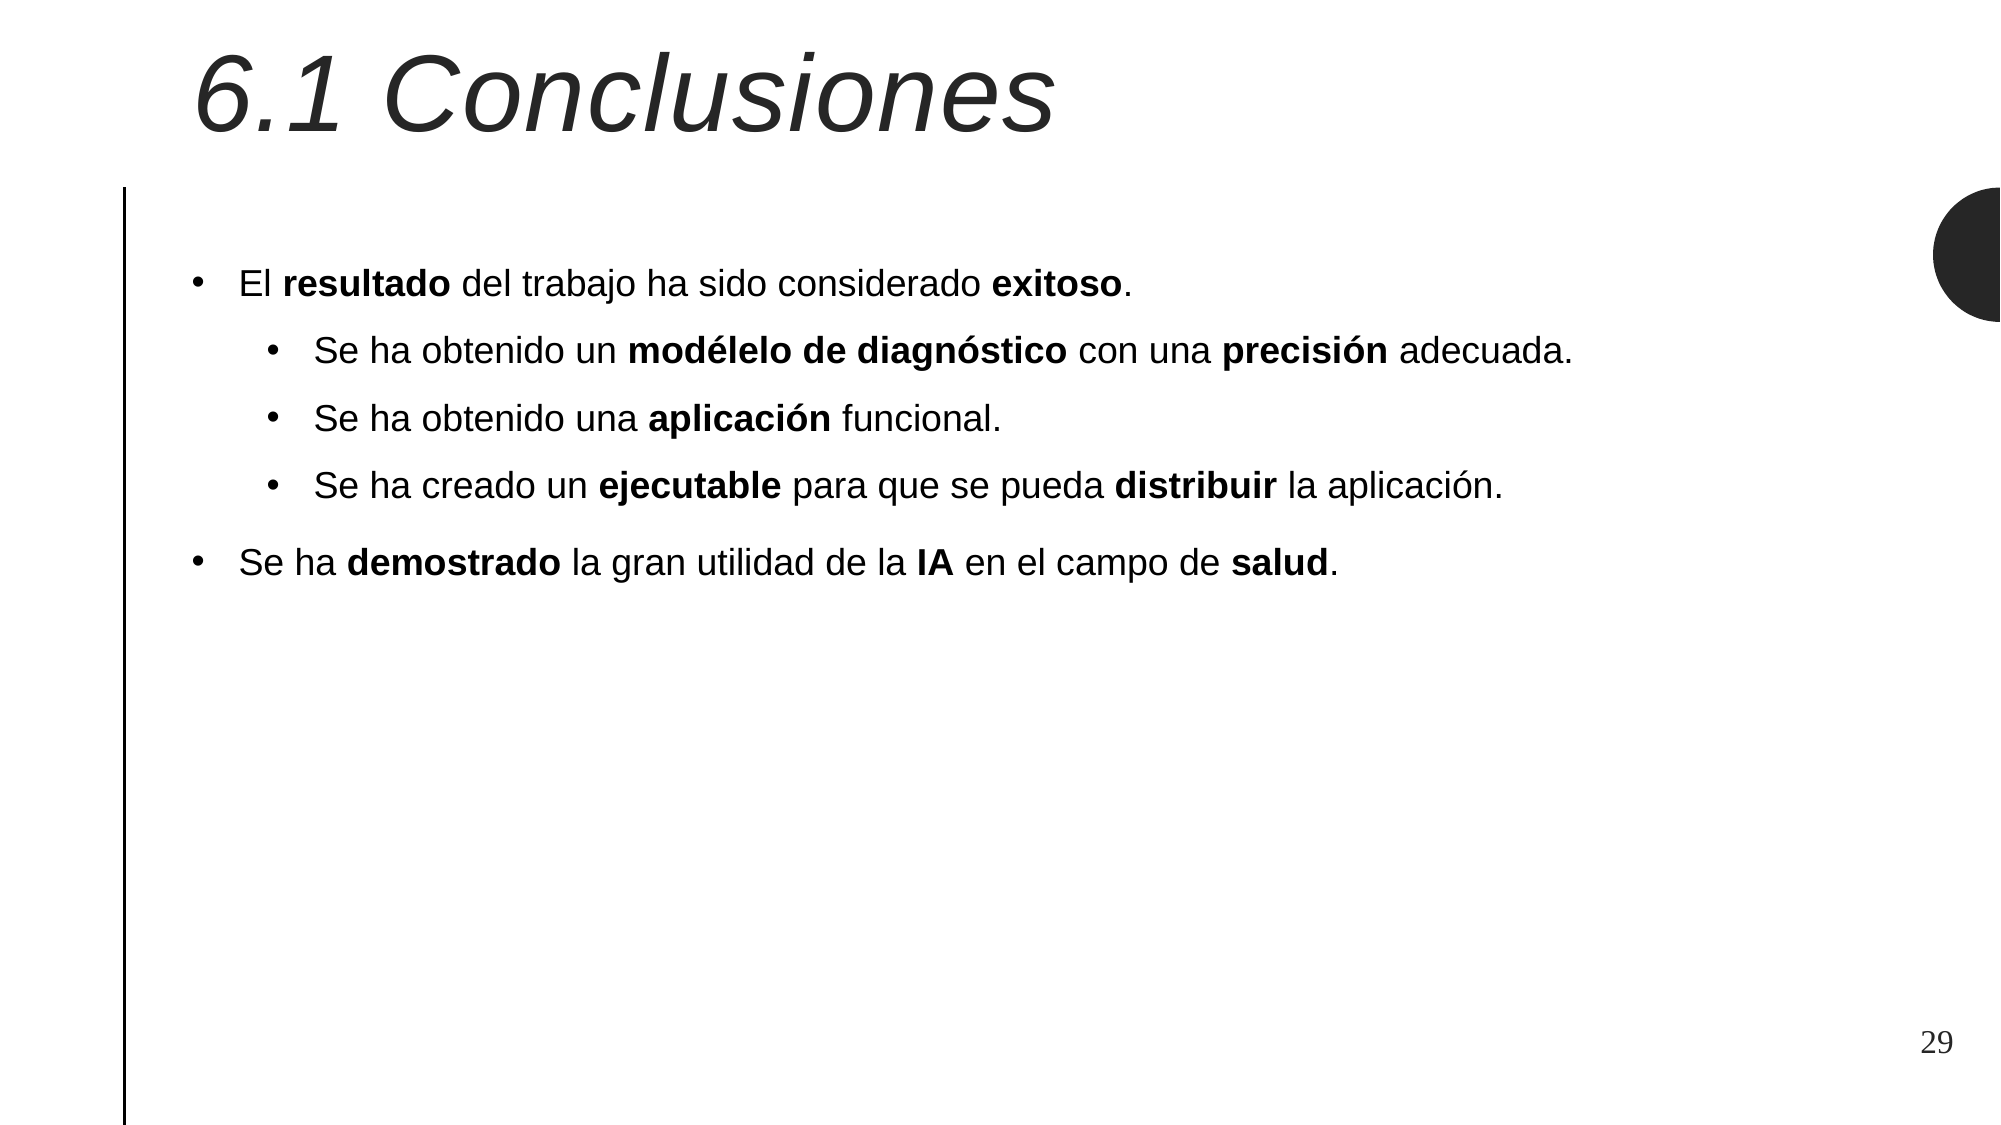

# 6.1 Conclusiones

El resultado del trabajo ha sido considerado exitoso.
Se ha obtenido un modélelo de diagnóstico con una precisión adecuada.
Se ha obtenido una aplicación funcional.
Se ha creado un ejecutable para que se pueda distribuir la aplicación.
Se ha demostrado la gran utilidad de la IA en el campo de salud.

29